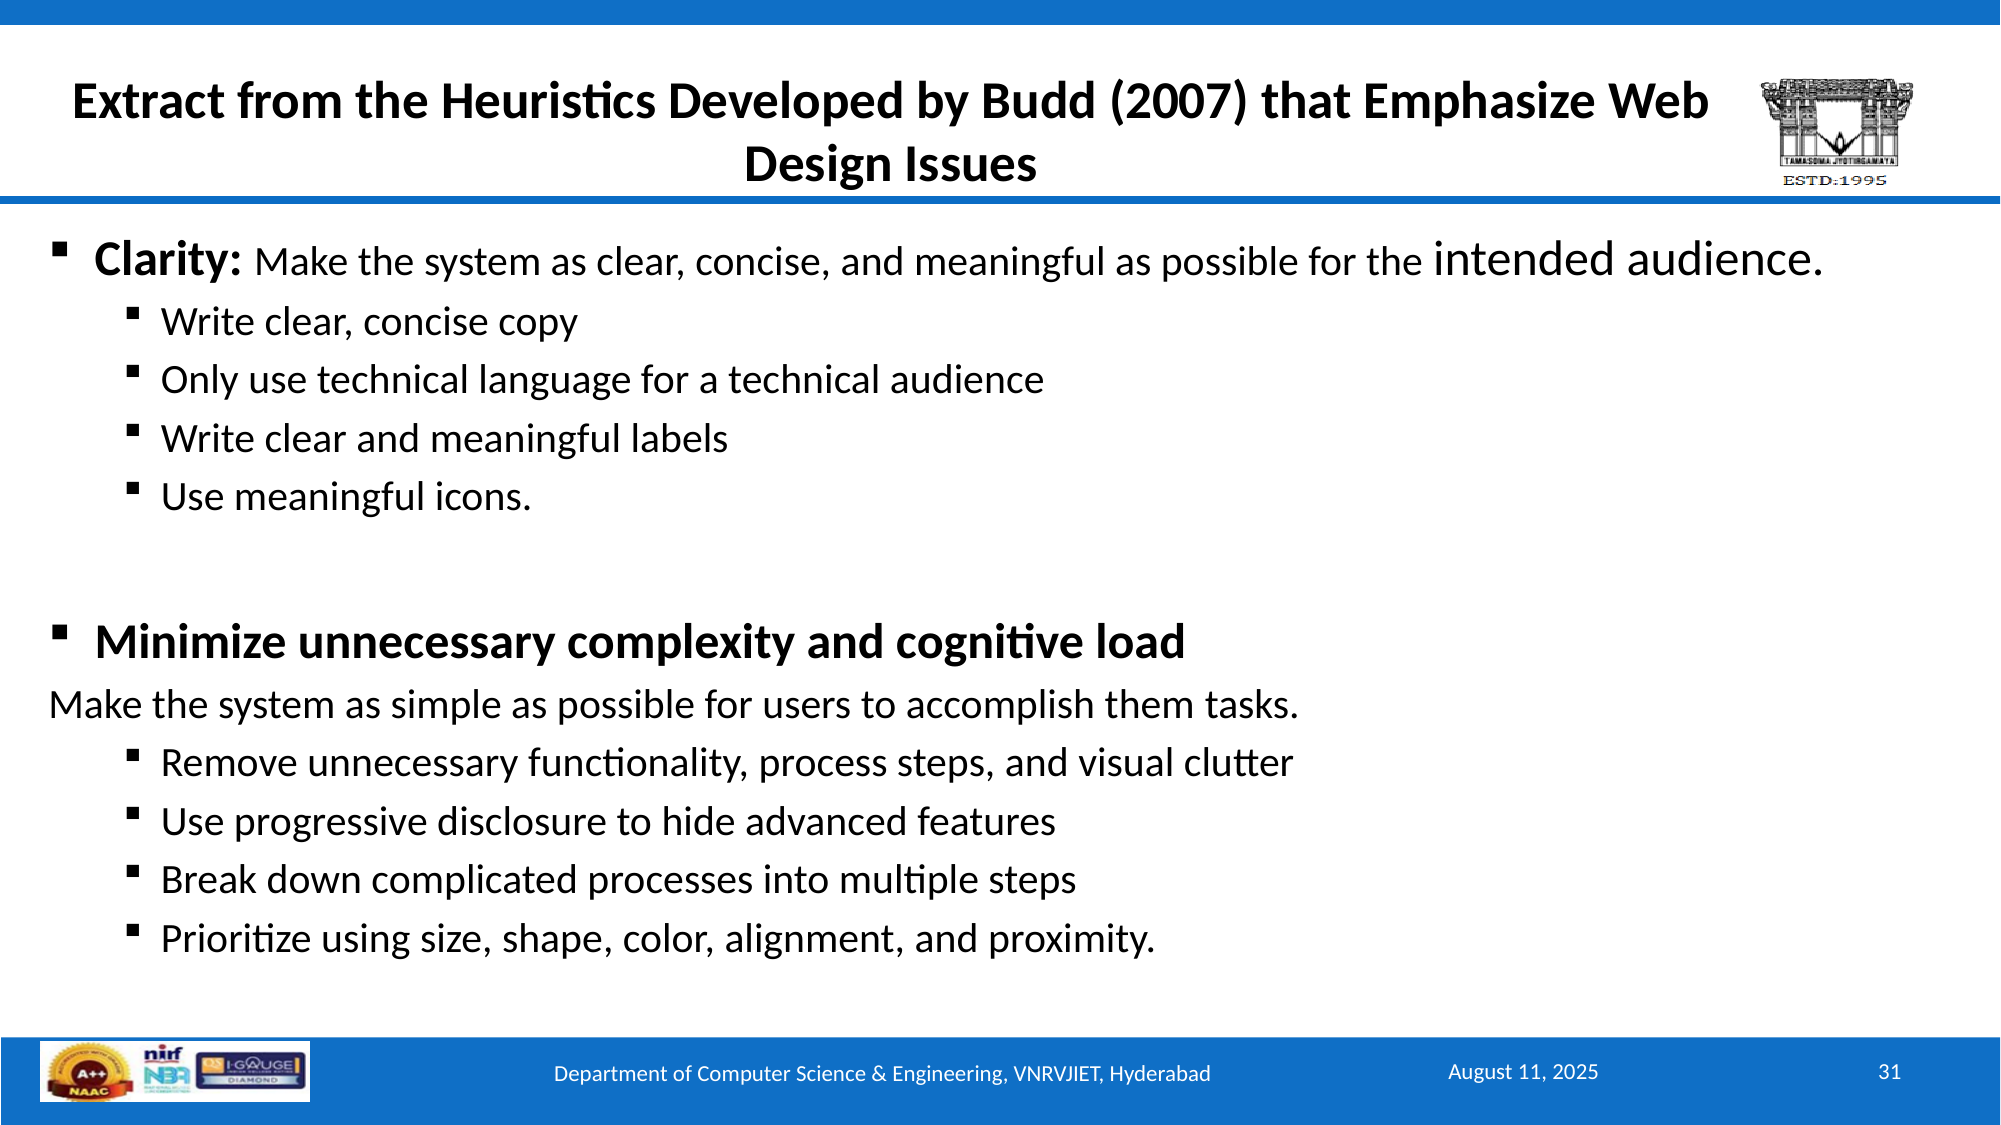

# Extract from the Heuristics Developed by Budd (2007) that Emphasize Web Design Issues
Clarity: Make the system as clear, concise, and meaningful as possible for the intended audience.
Write clear, concise copy
Only use technical language for a technical audience
Write clear and meaningful labels
Use meaningful icons.

Minimize unnecessary complexity and cognitive load
Make the system as simple as possible for users to accomplish them tasks.
Remove unnecessary functionality, process steps, and visual clutter
Use progressive disclosure to hide advanced features
Break down complicated processes into multiple steps
Prioritize using size, shape, color, alignment, and proximity.
August 11, 2025
31
Department of Computer Science & Engineering, VNRVJIET, Hyderabad